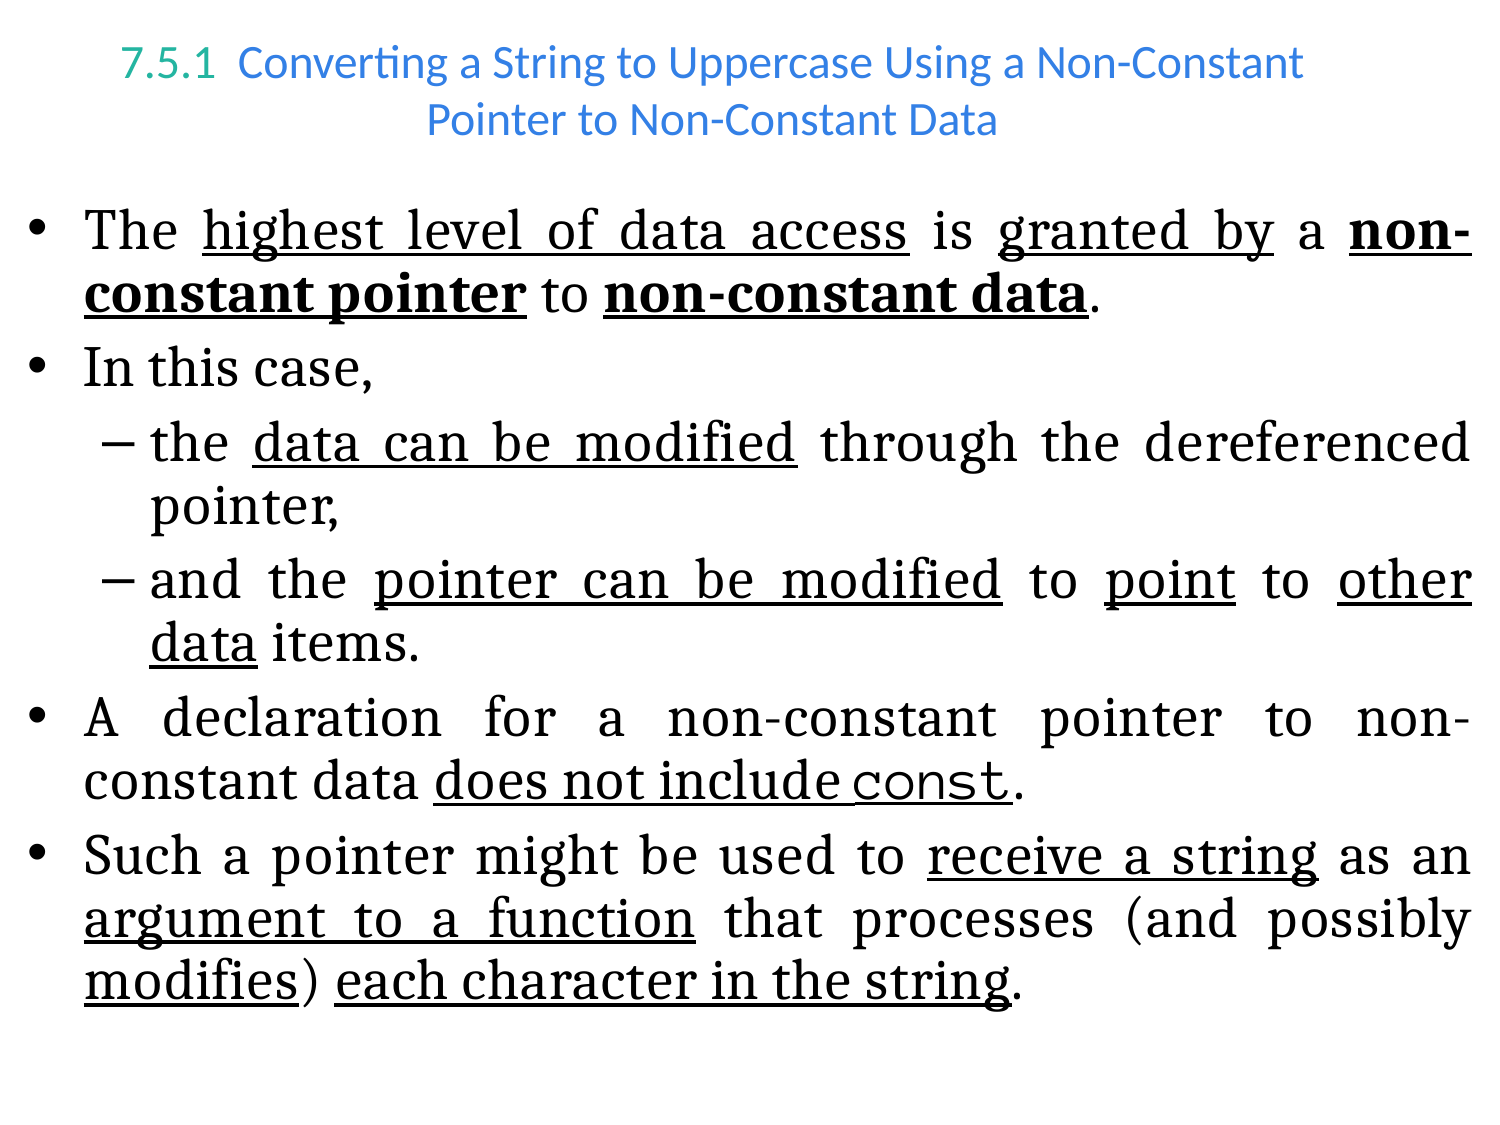

# 7.5.1  Converting a String to Uppercase Using a Non-Constant Pointer to Non-Constant Data
The highest level of data access is granted by a non-constant pointer to non-constant data.
In this case,
the data can be modified through the dereferenced pointer,
and the pointer can be modified to point to other data items.
A declaration for a non-constant pointer to non-constant data does not include const.
Such a pointer might be used to receive a string as an argument to a function that processes (and possibly modifies) each character in the string.